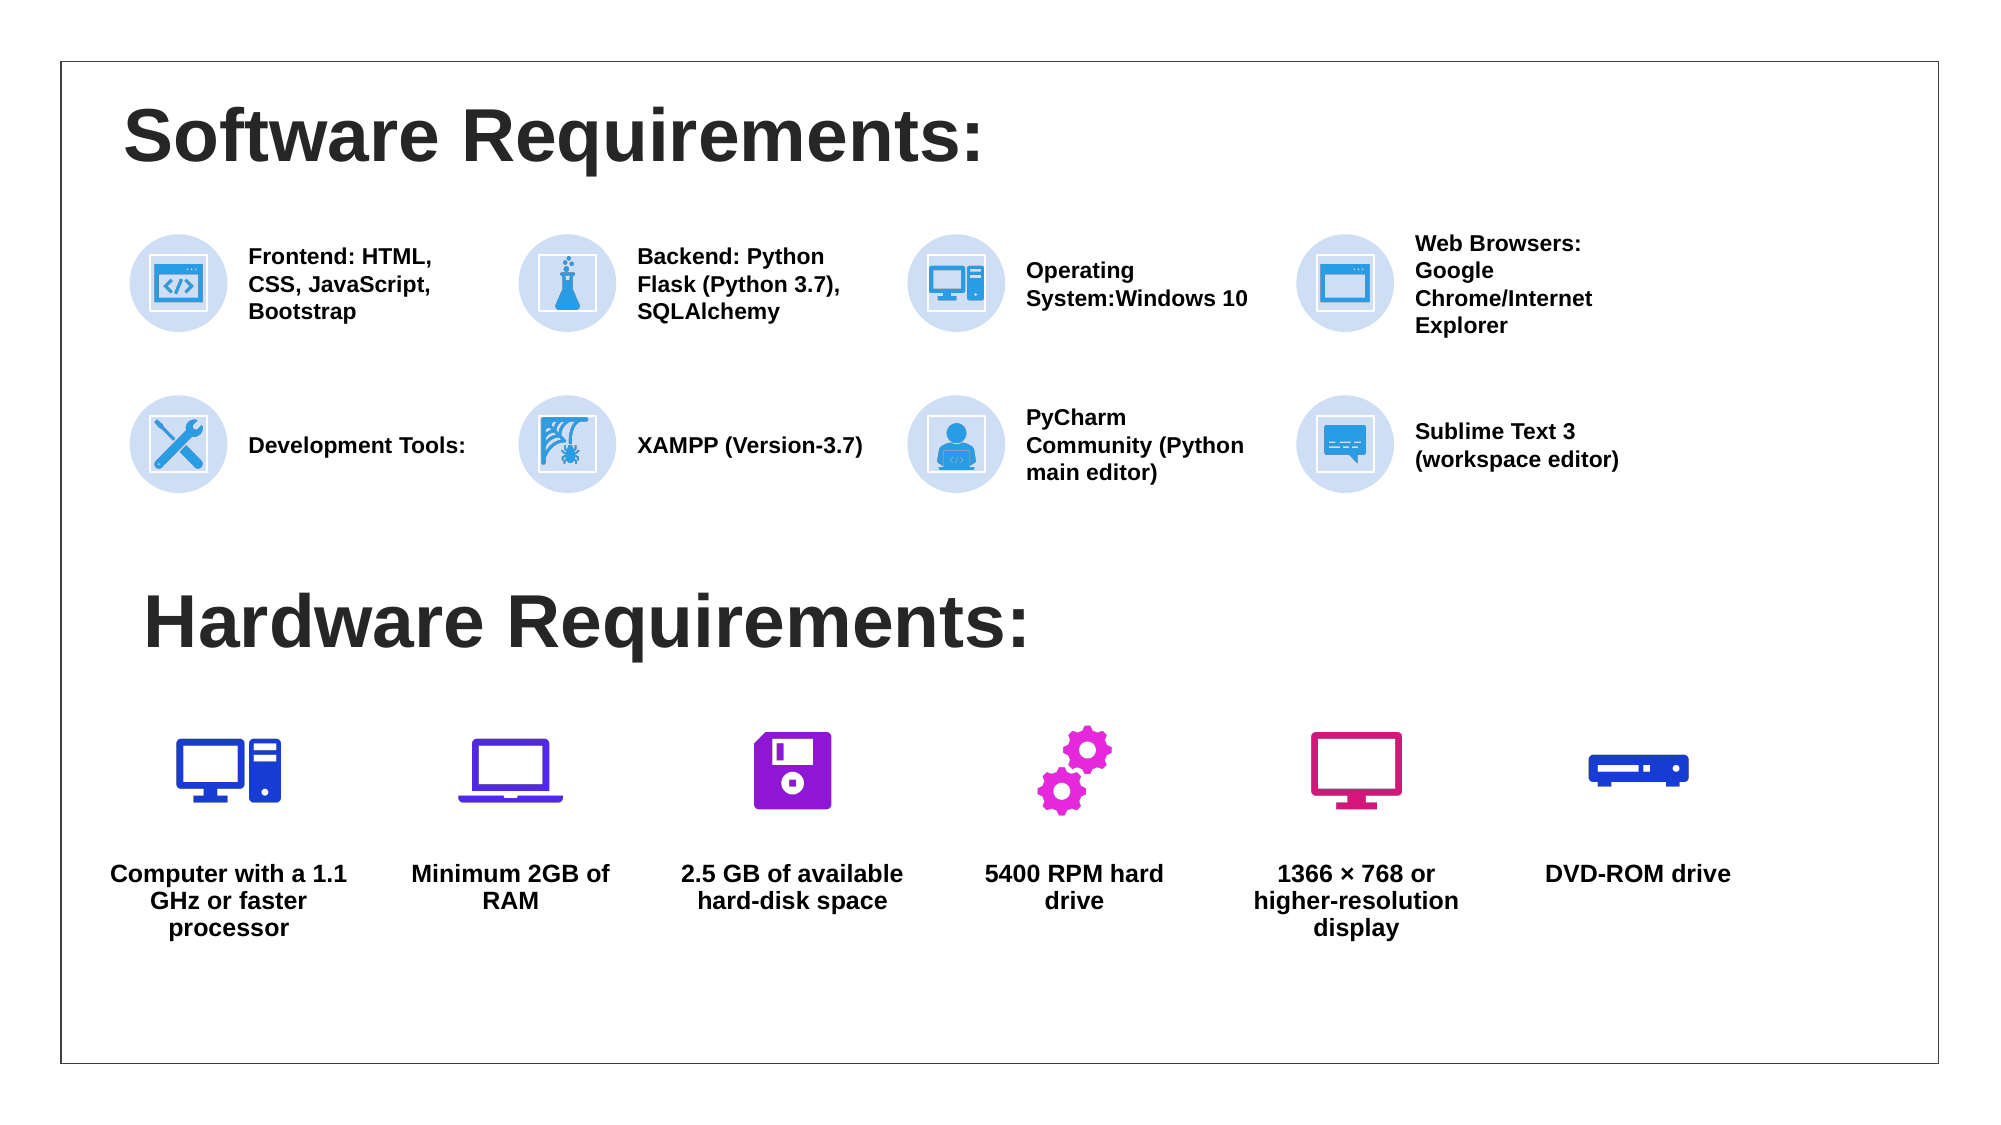

Software Requirements:
Frontend: HTML, CSS, JavaScript, Bootstrap
Backend: Python Flask (Python 3.7), SQLAlchemy
Operating System:Windows 10
Web Browsers: Google Chrome/Internet Explorer
Development Tools:
XAMPP (Version-3.7)
PyCharm Community (Python main editor)
Sublime Text 3 (workspace editor)
Hardware Requirements:

Computer with a 1.1 GHz or faster processor

Minimum 2GB of RAM

2.5 GB of available hard-disk space

5400 RPM hard drive

1366 × 768 or higher-resolution display

DVD-ROM drive